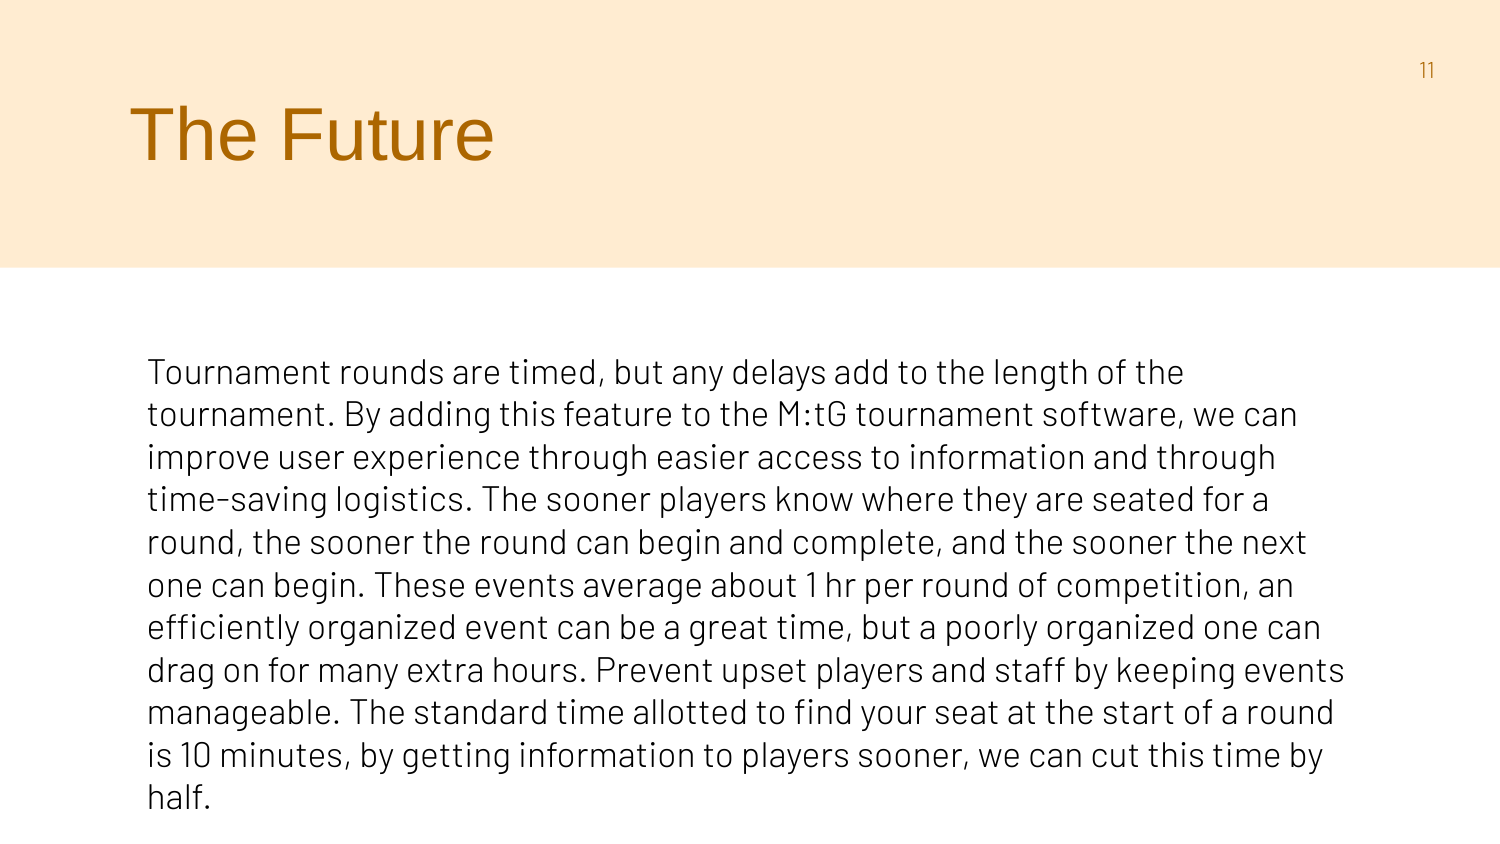

11
The Future
Tournament rounds are timed, but any delays add to the length of the tournament. By adding this feature to the M:tG tournament software, we can improve user experience through easier access to information and through time-saving logistics. The sooner players know where they are seated for a round, the sooner the round can begin and complete, and the sooner the next one can begin. These events average about 1 hr per round of competition, an efficiently organized event can be a great time, but a poorly organized one can drag on for many extra hours. Prevent upset players and staff by keeping events manageable. The standard time allotted to find your seat at the start of a round is 10 minutes, by getting information to players sooner, we can cut this time by half.